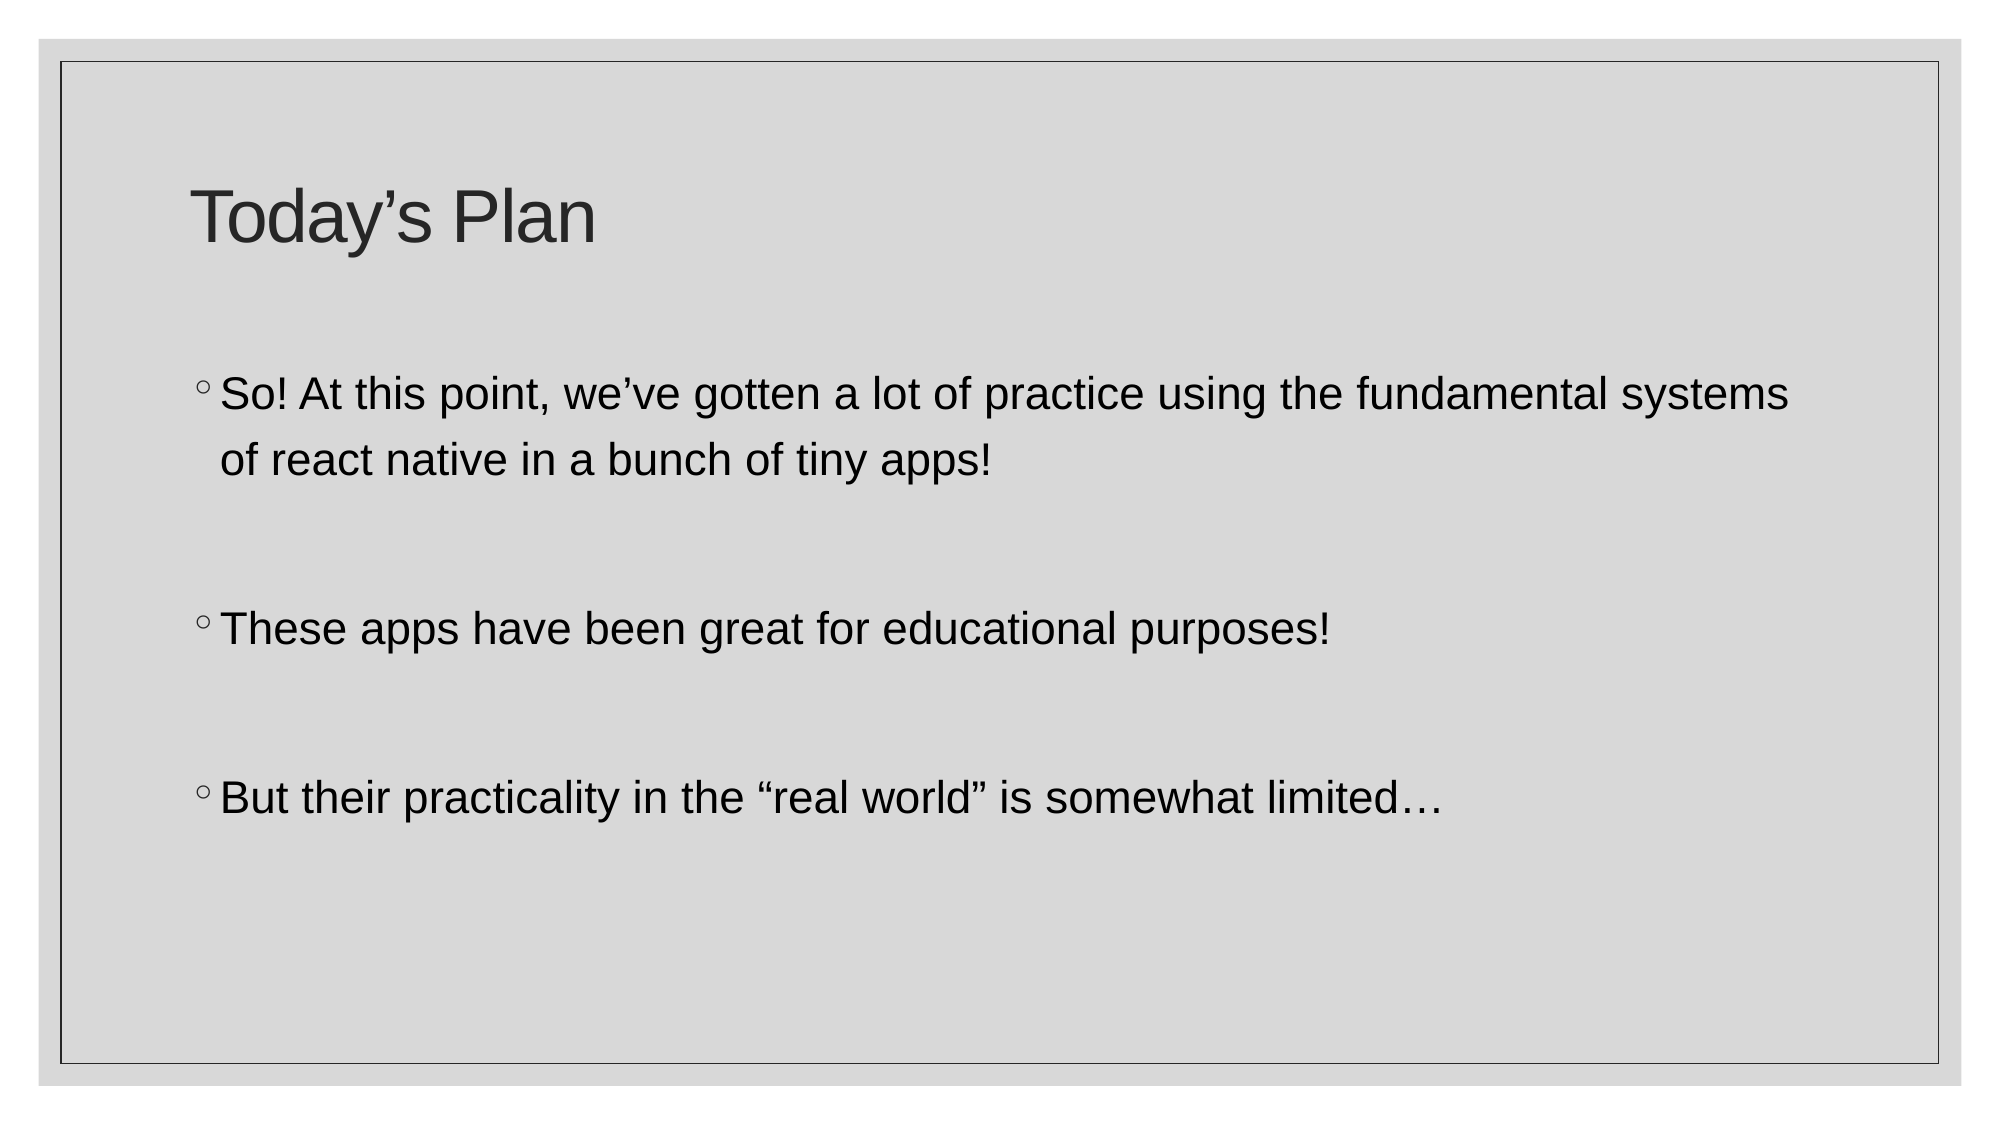

# Today’s Plan
So! At this point, we’ve gotten a lot of practice using the fundamental systems of react native in a bunch of tiny apps!

These apps have been great for educational purposes!

But their practicality in the “real world” is somewhat limited…